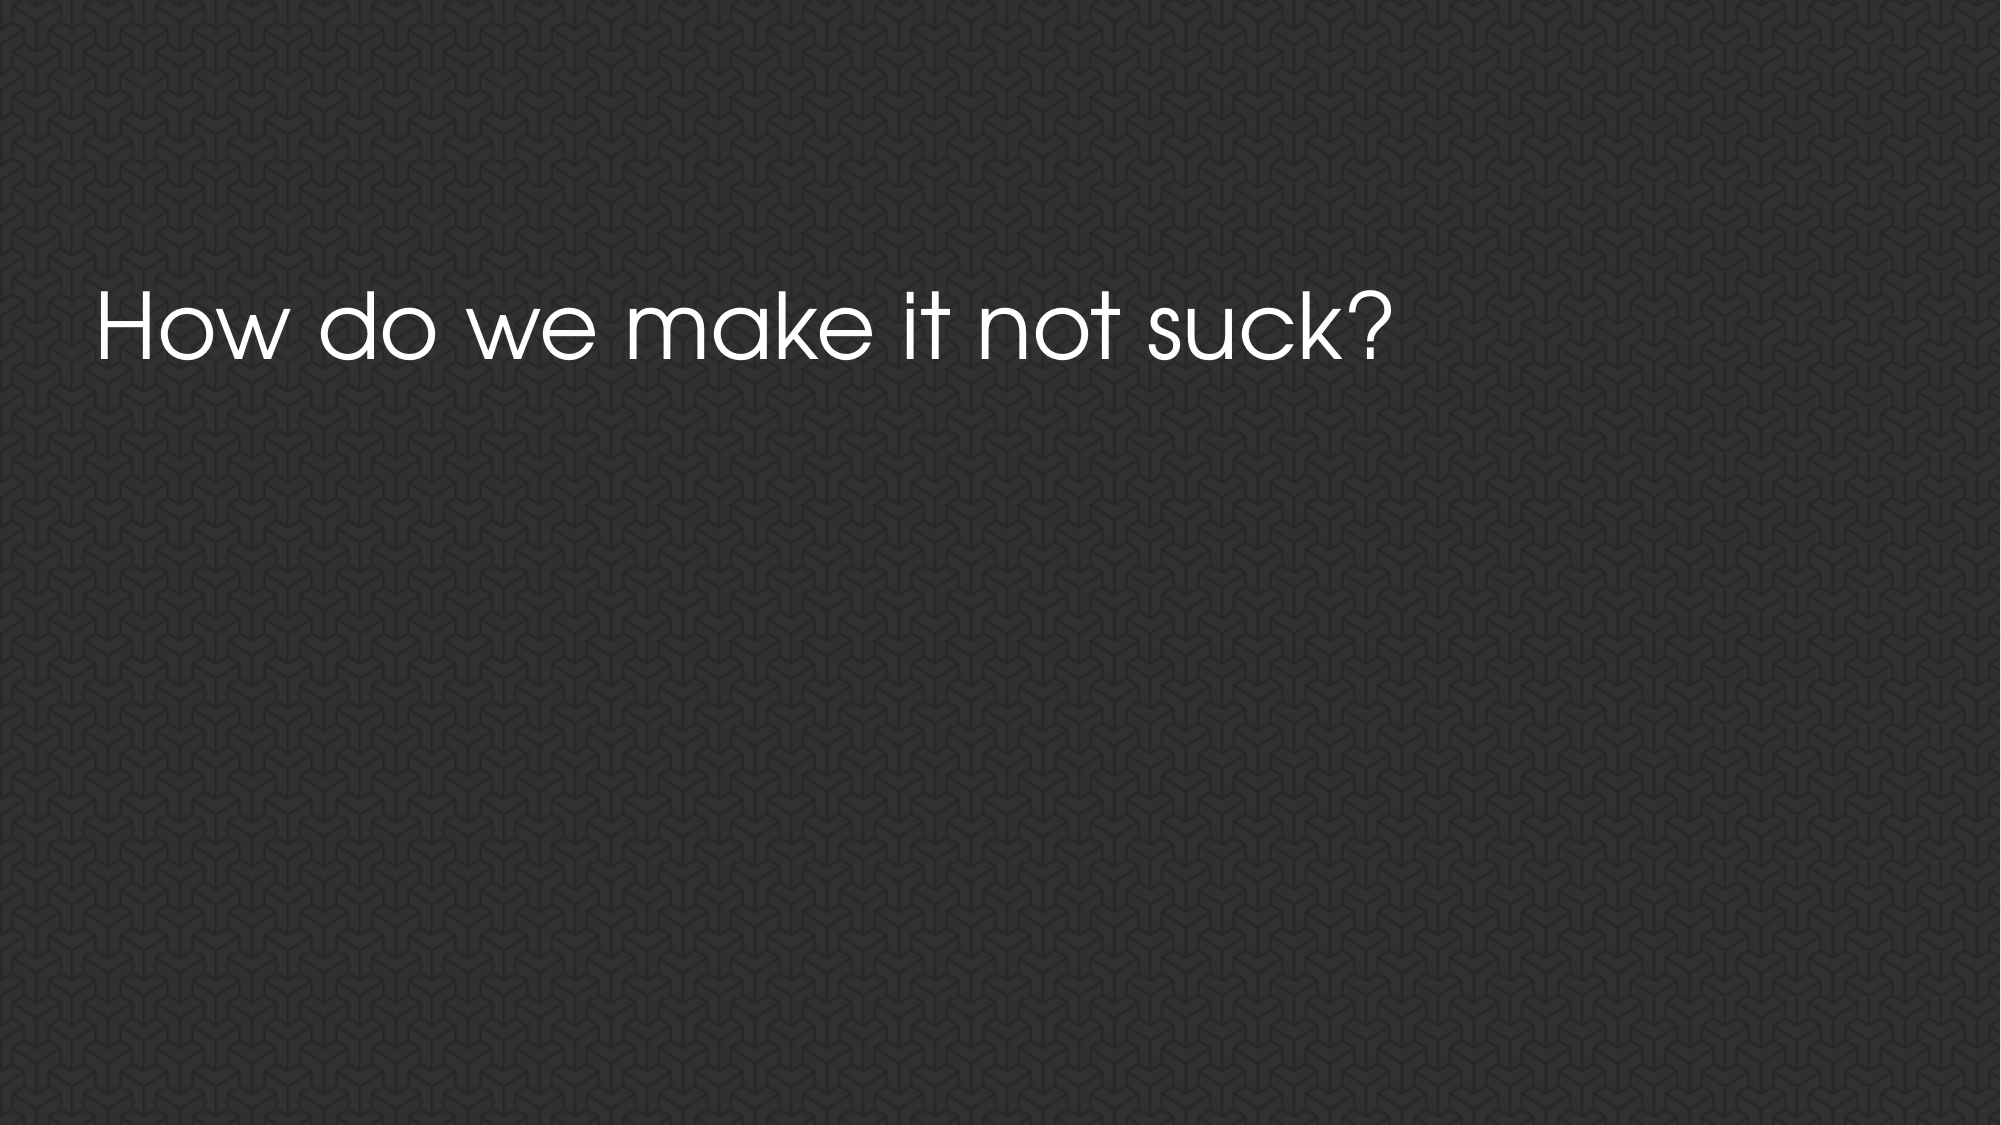

# How do we make it not suck?